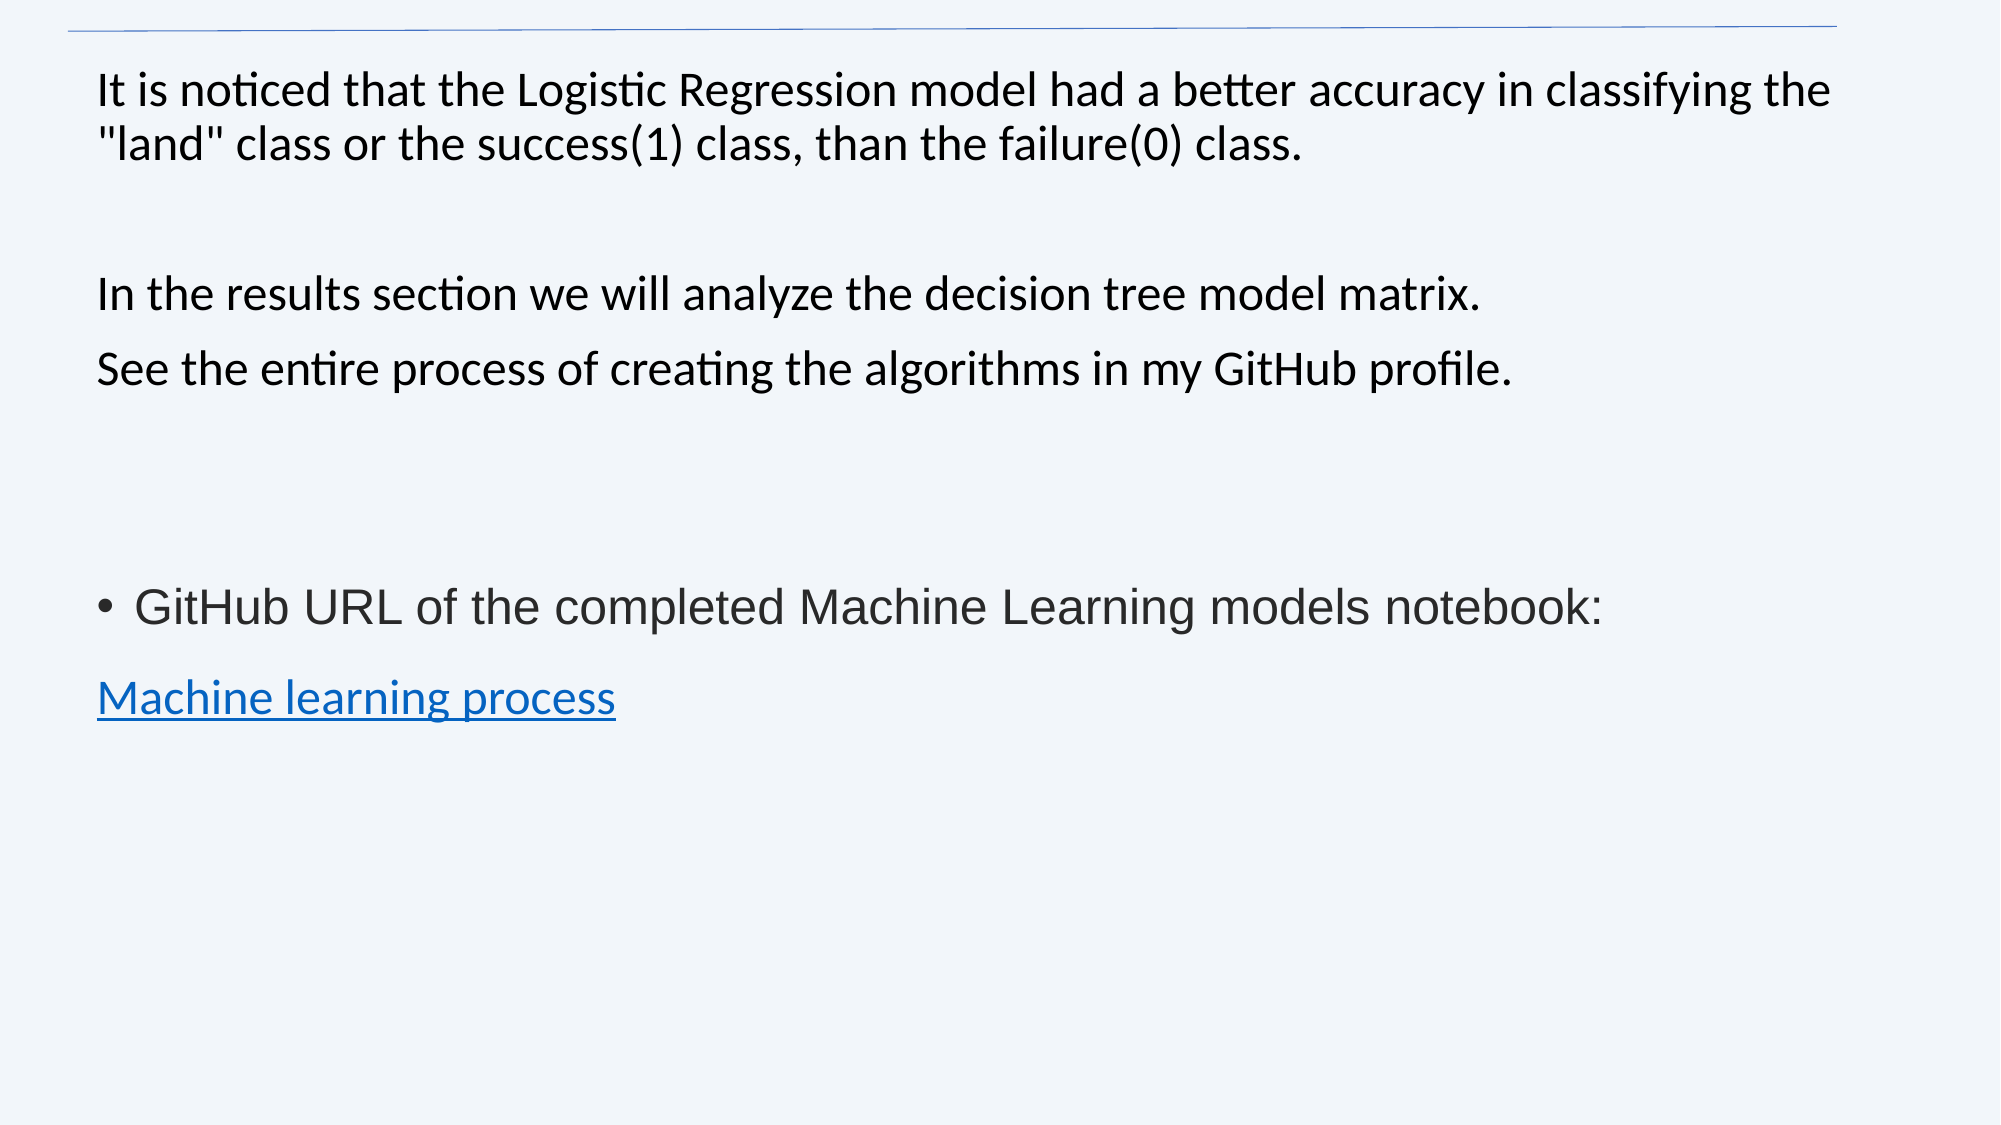

It is noticed that the Logistic Regression model had a better accuracy in classifying the "land" class or the success(1) class, than the failure(0) class.

In the results section we will analyze the decision tree model matrix.
See the entire process of creating the algorithms in my GitHub profile.

GitHub URL of the completed Machine Learning models notebook:
Machine learning process